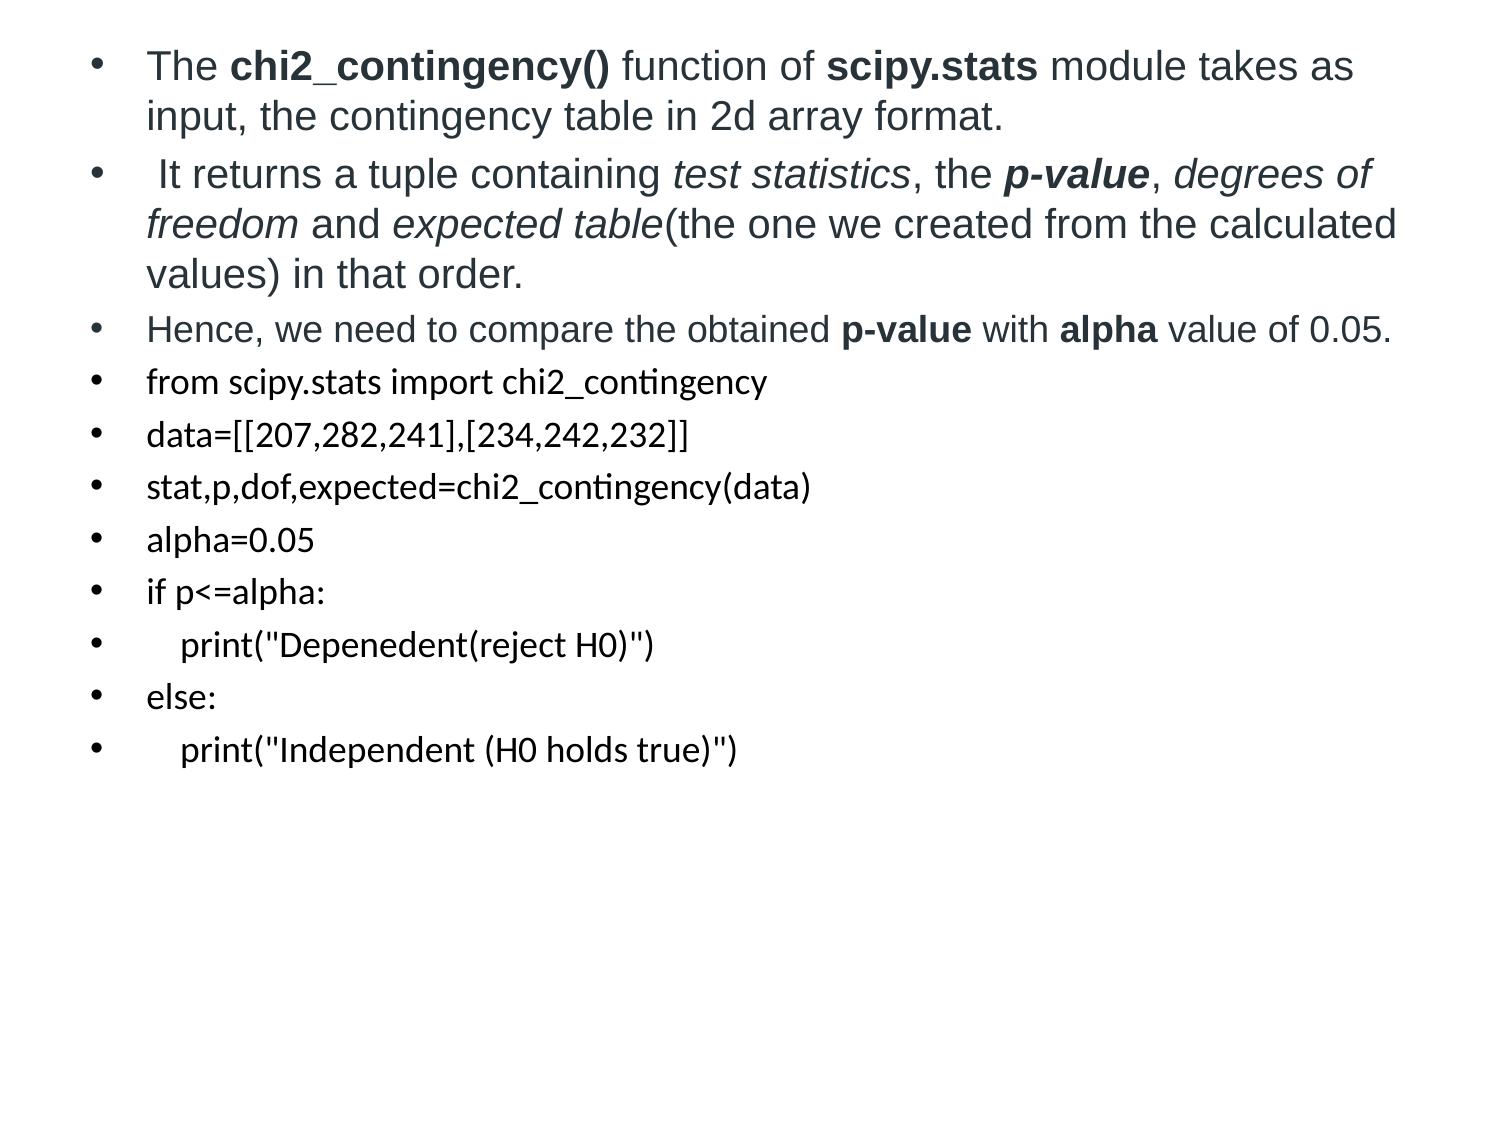

The chi2_contingency() function of scipy.stats module takes as input, the contingency table in 2d array format.
 It returns a tuple containing test statistics, the p-value, degrees of freedom and expected table(the one we created from the calculated values) in that order.
Hence, we need to compare the obtained p-value with alpha value of 0.05.
from scipy.stats import chi2_contingency
data=[[207,282,241],[234,242,232]]
stat,p,dof,expected=chi2_contingency(data)
alpha=0.05
if p<=alpha:
    print("Depenedent(reject H0)")
else:
    print("Independent (H0 holds true)")